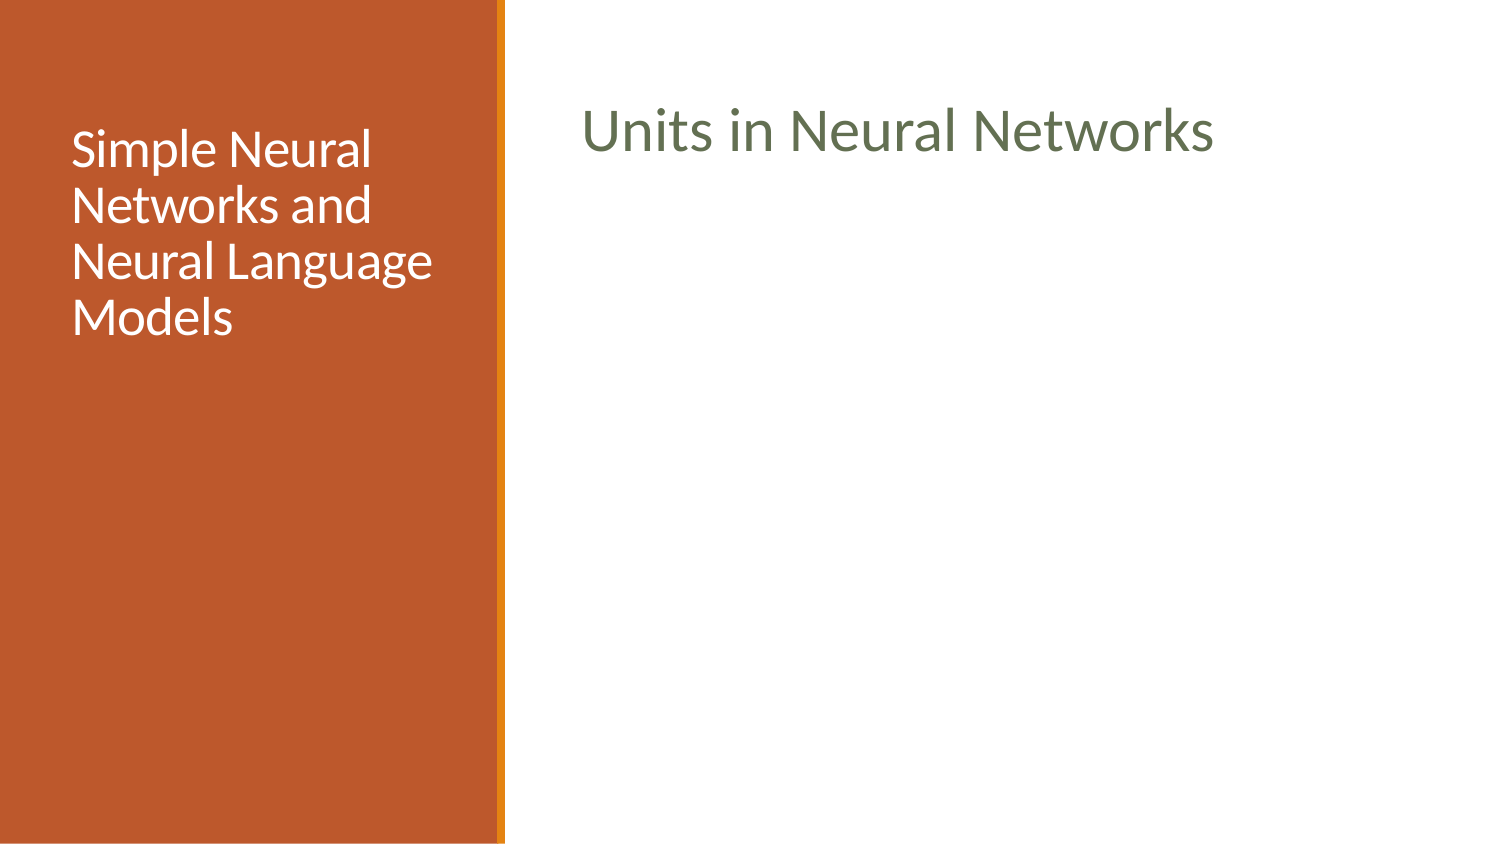

# Simple Neural Networks and Neural Language Models
Units in Neural Networks